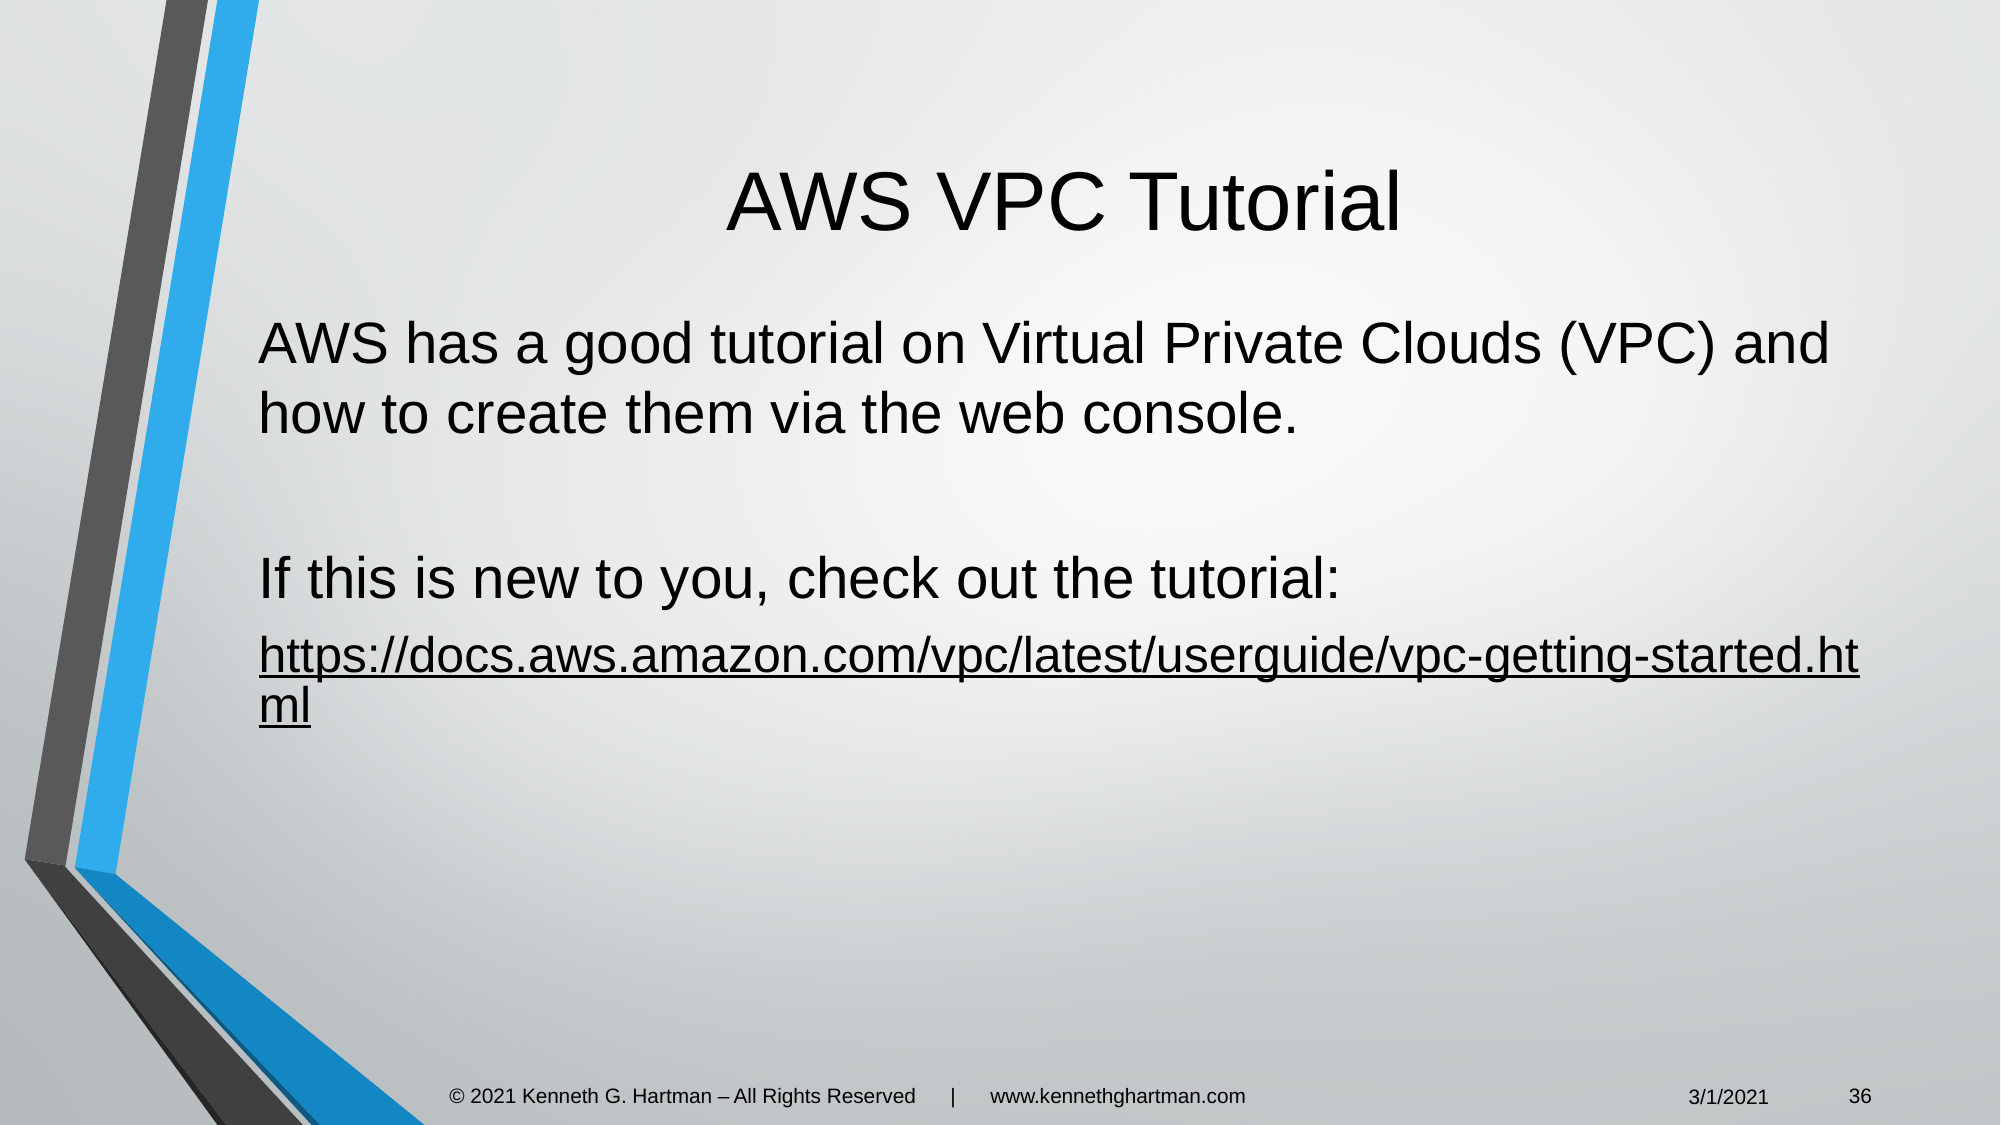

# AWS VPC Tutorial
AWS has a good tutorial on Virtual Private Clouds (VPC) and how to create them via the web console.

If this is new to you, check out the tutorial:
https://docs.aws.amazon.com/vpc/latest/userguide/vpc-getting-started.html
36
© 2021 Kenneth G. Hartman – All Rights Reserved      |      www.kennethghartman.com
3/1/2021